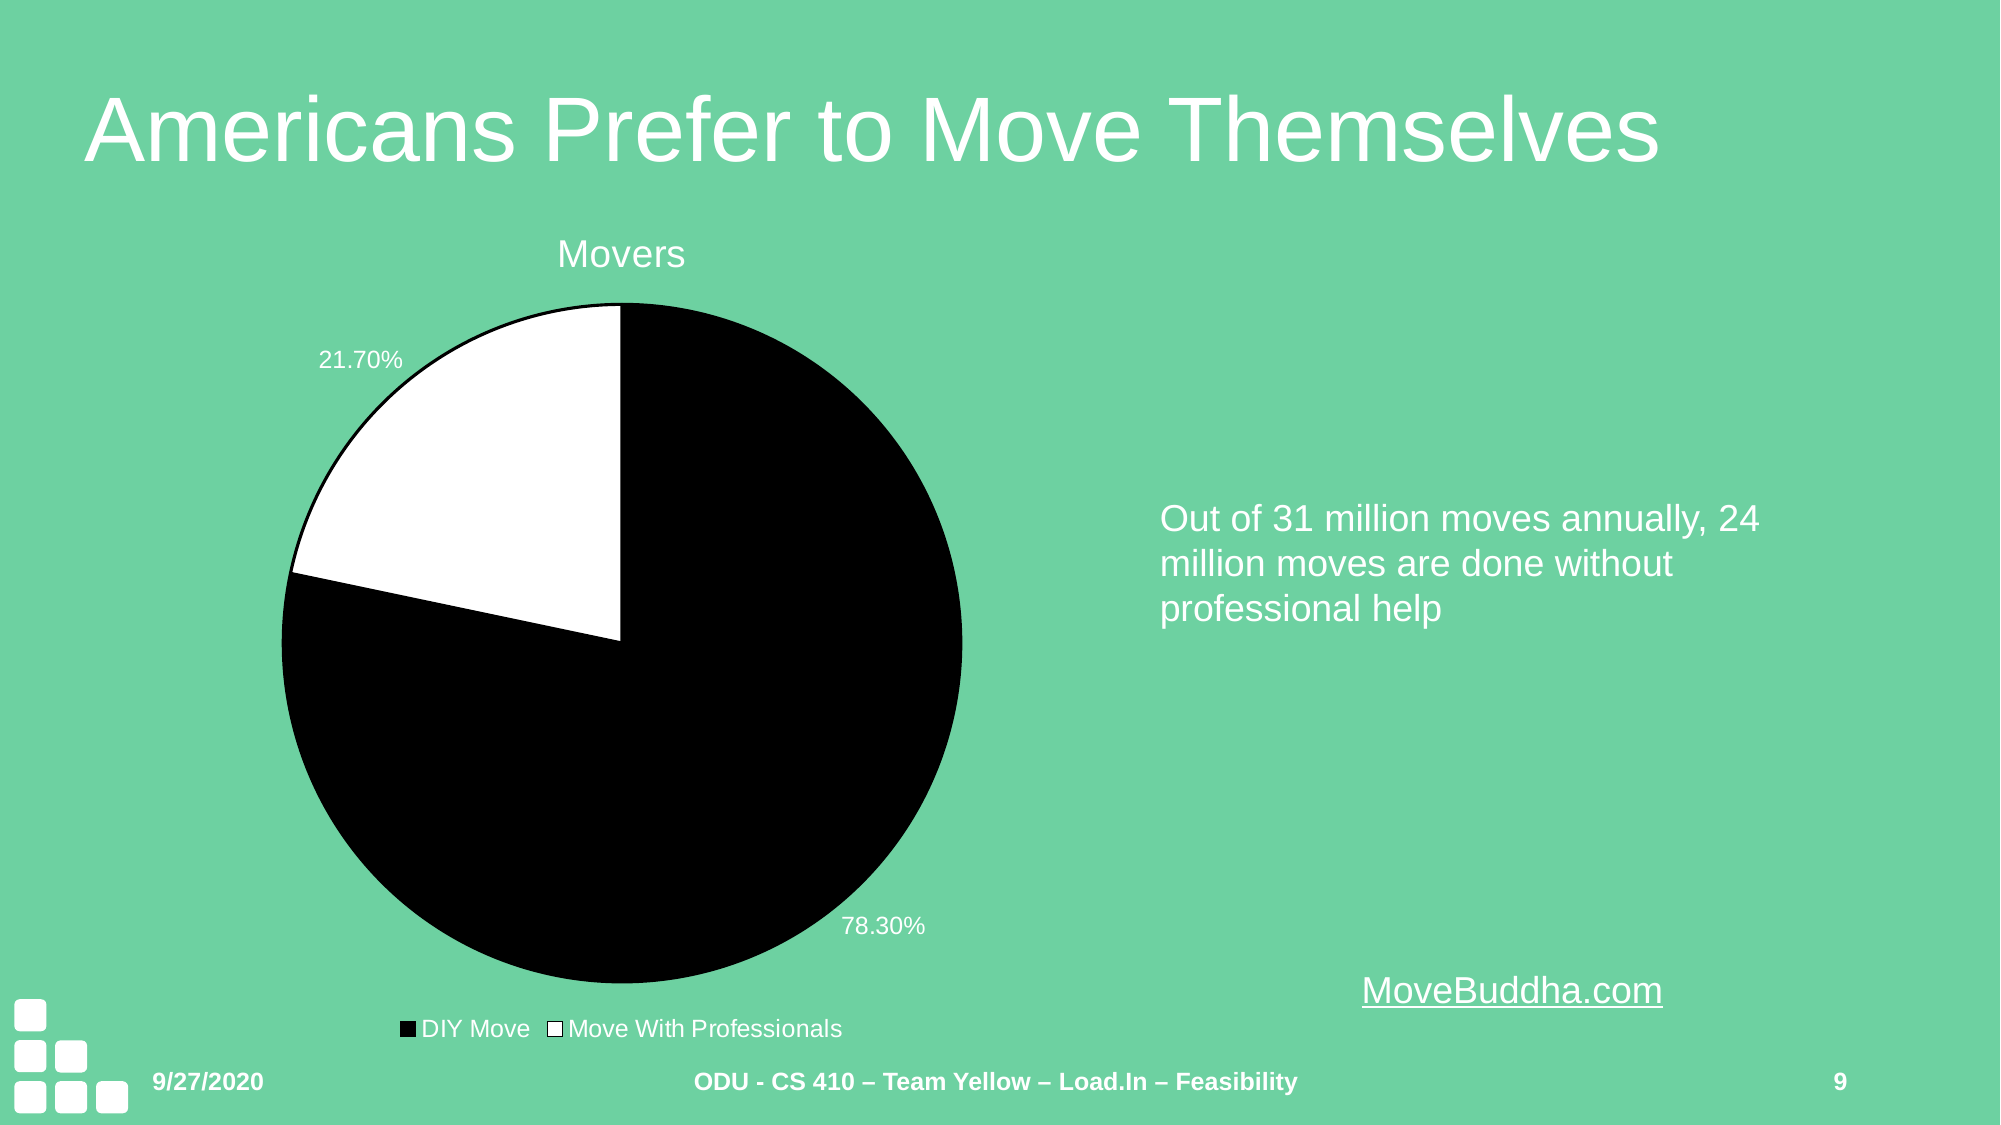

# Americans Prefer to Move Themselves

### Chart:

| Category | Movers |
|---|---|
| DIY Move | 0.783 |
| Move With Professionals | 0.217 |
Out of 31 million moves annually, 24 million moves are done without professional help

MoveBuddha.com
9/27/2020
ODU - CS 410 – Team Yellow – Load.In – Feasibility
9